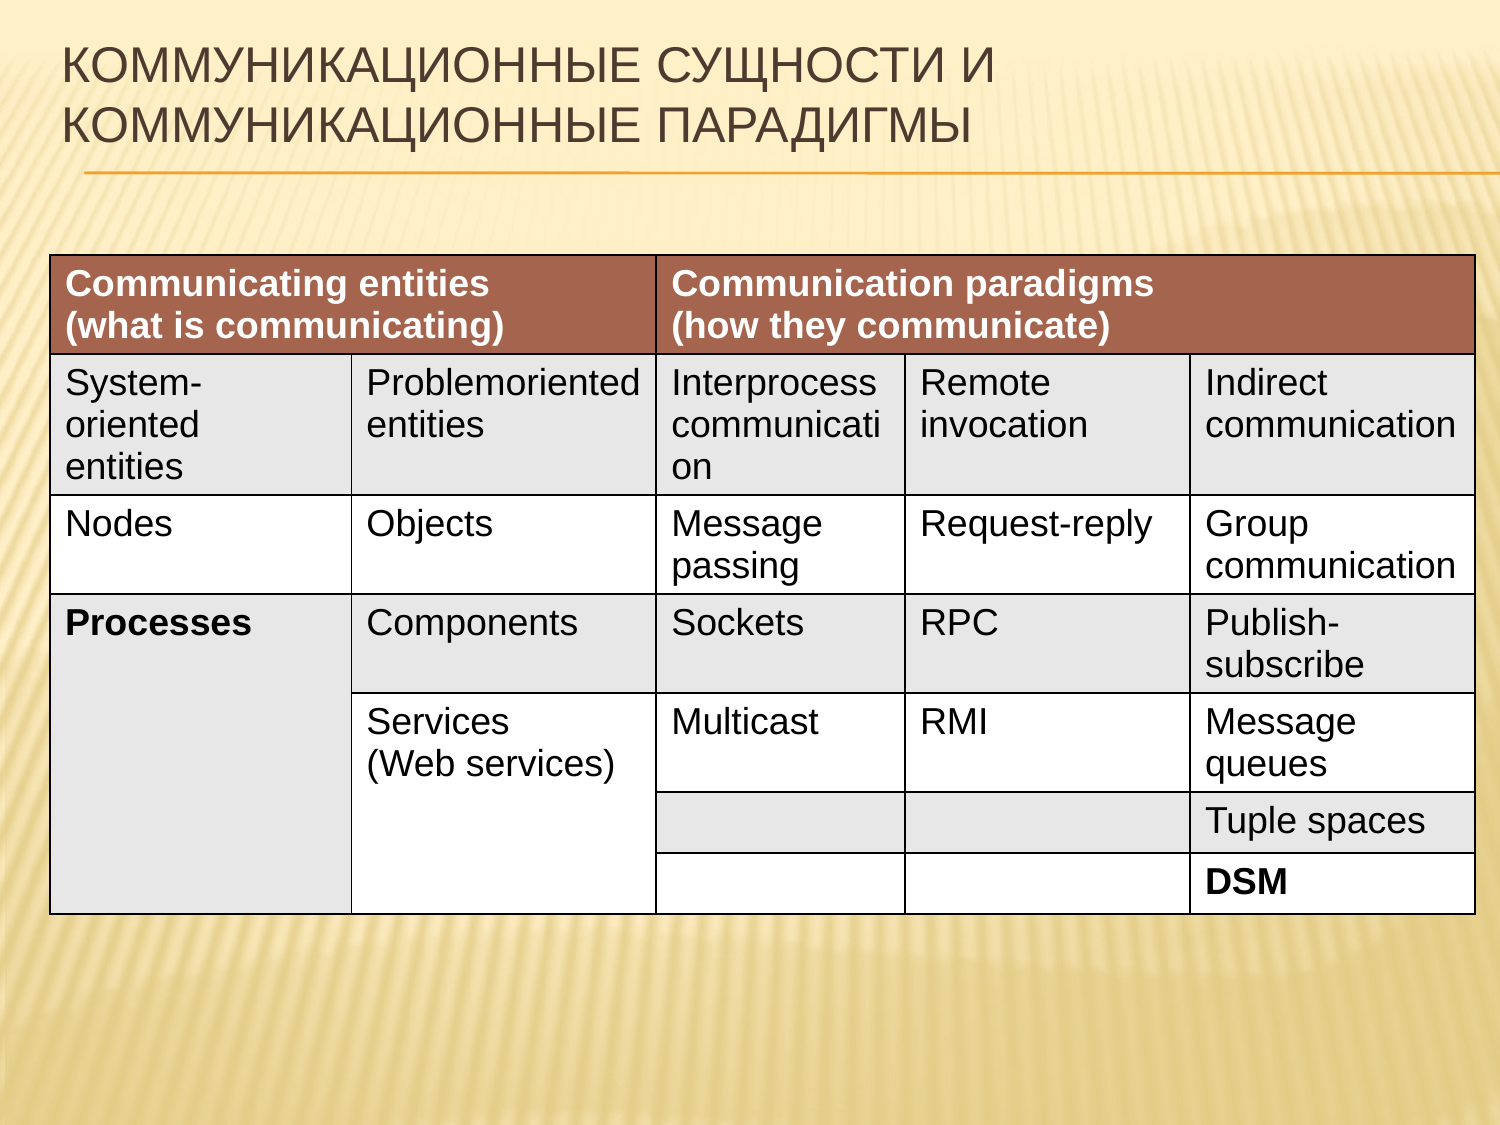

# Коммуникационные сущности и коммуникационные парадигмы
| Communicating entities (what is communicating) |  | Communication paradigms (how they communicate) |  |  |
| --- | --- | --- | --- | --- |
| System-oriented entities | Problemoriented entities | Interprocess communication | Remote invocation | Indirect communication |
| Nodes | Objects | Message passing | Request-reply | Group communication |
| Processes | Components | Sockets | RPC | Publish-subscribe |
|  | Services (Web services) | Multicast | RMI | Message queues |
|  |  |  |  | Tuple spaces |
|  |  |  |  | DSM |